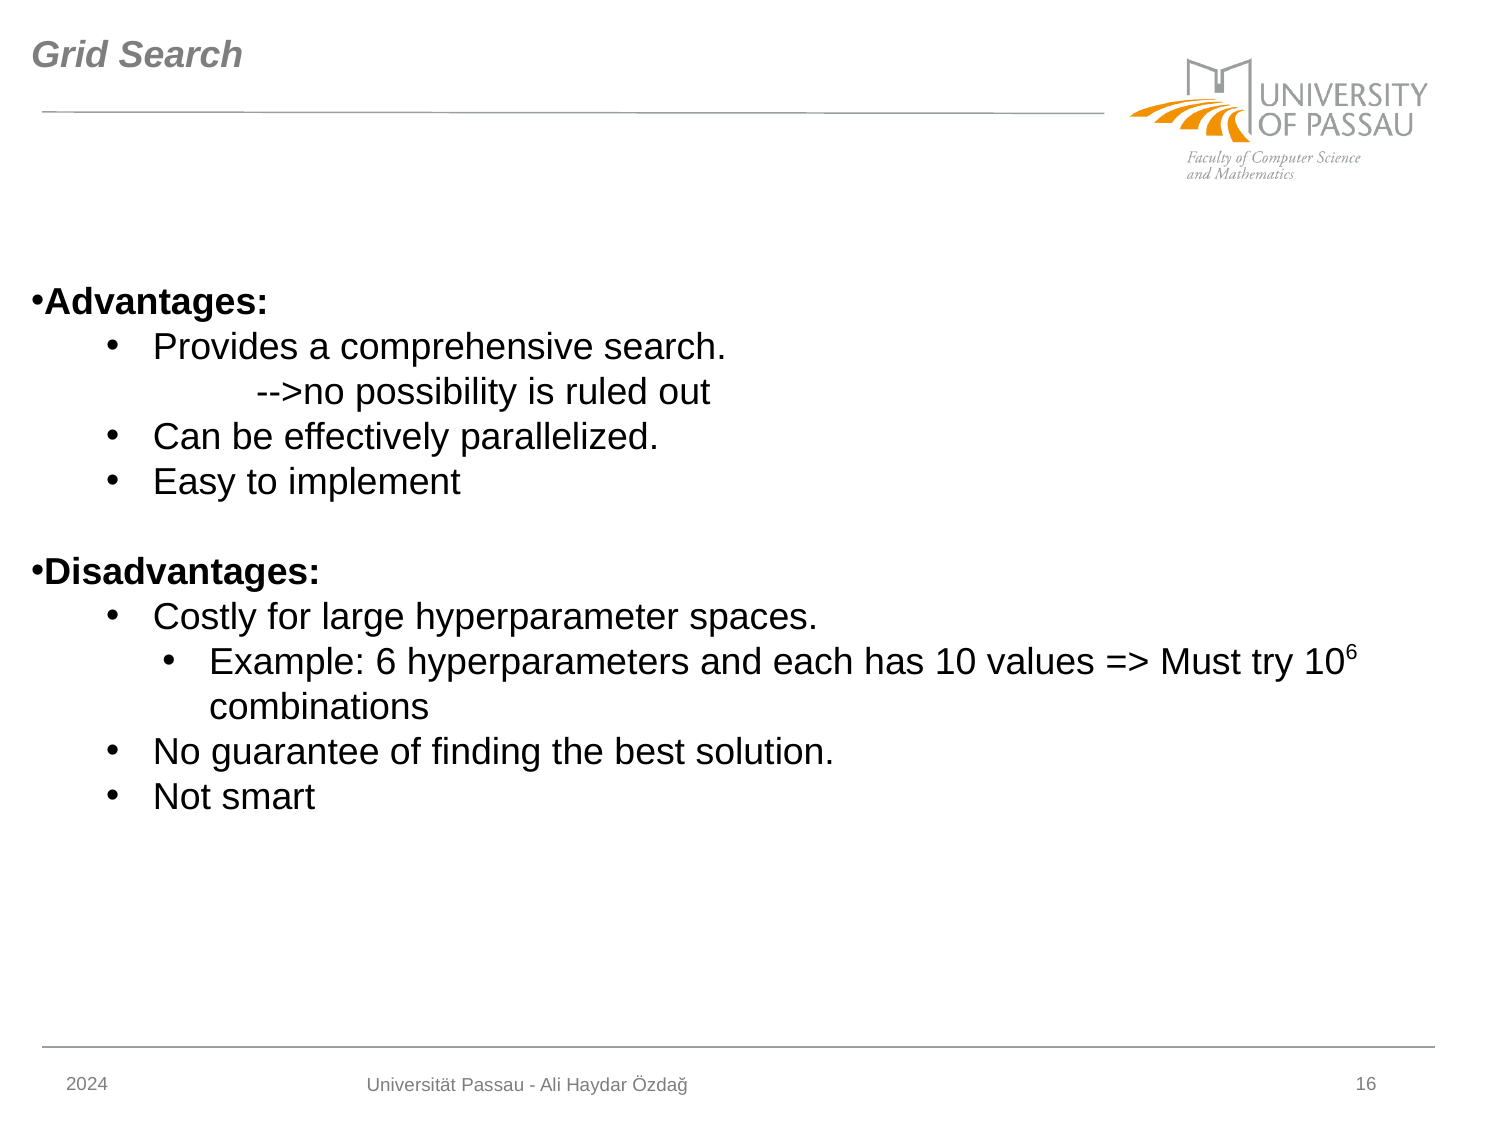

# Grid Search
Advantages:
Provides a comprehensive search.
	-->no possibility is ruled out
Can be effectively parallelized.
Easy to implement

Disadvantages:
Costly for large hyperparameter spaces.
Example: 6 hyperparameters and each has 10 values => Must try 106 combinations
No guarantee of finding the best solution.
Not smart

2024
16
Universität Passau - Ali Haydar Özdağ